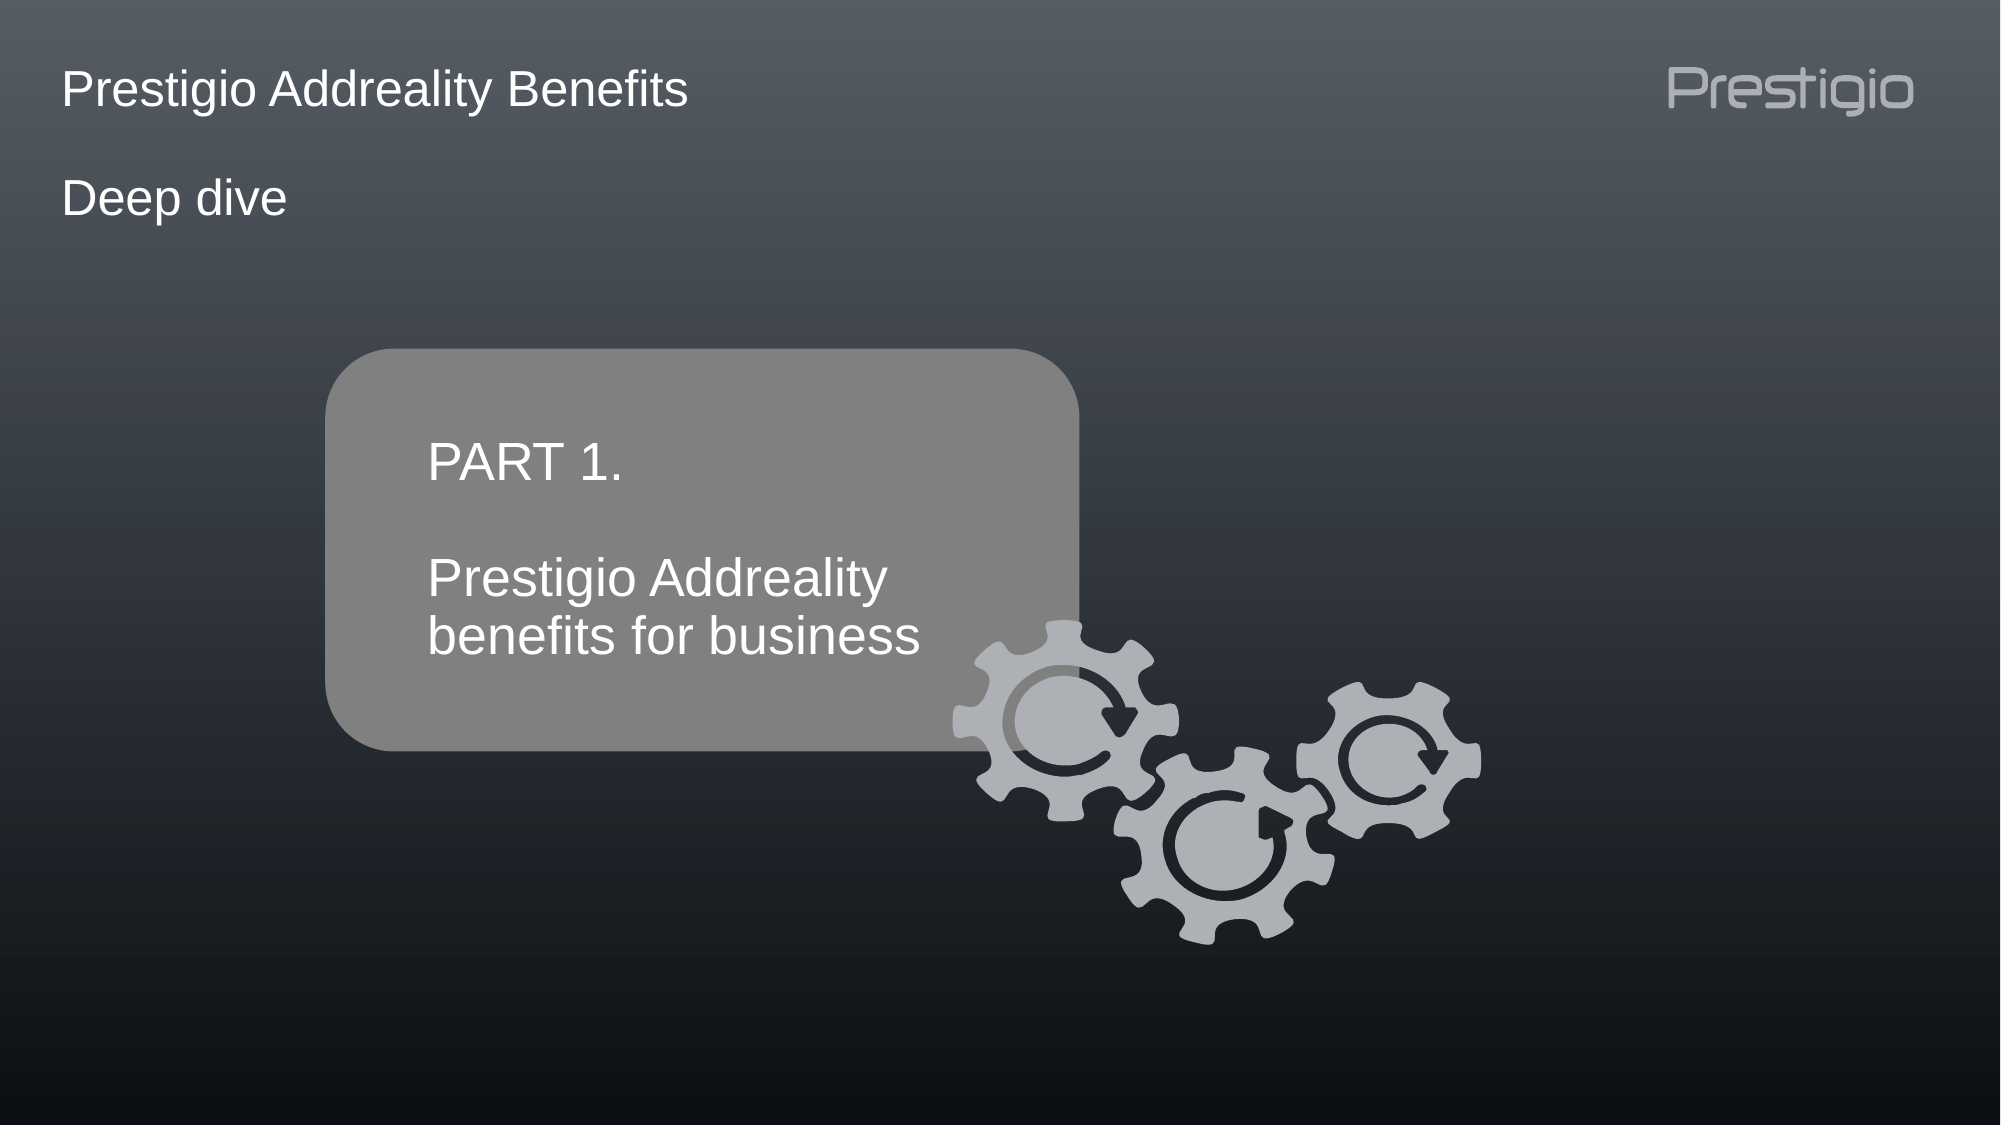

Prestigio Addreality Benefits

Deep dive

PART 1.

Prestigio Addreality benefits for business